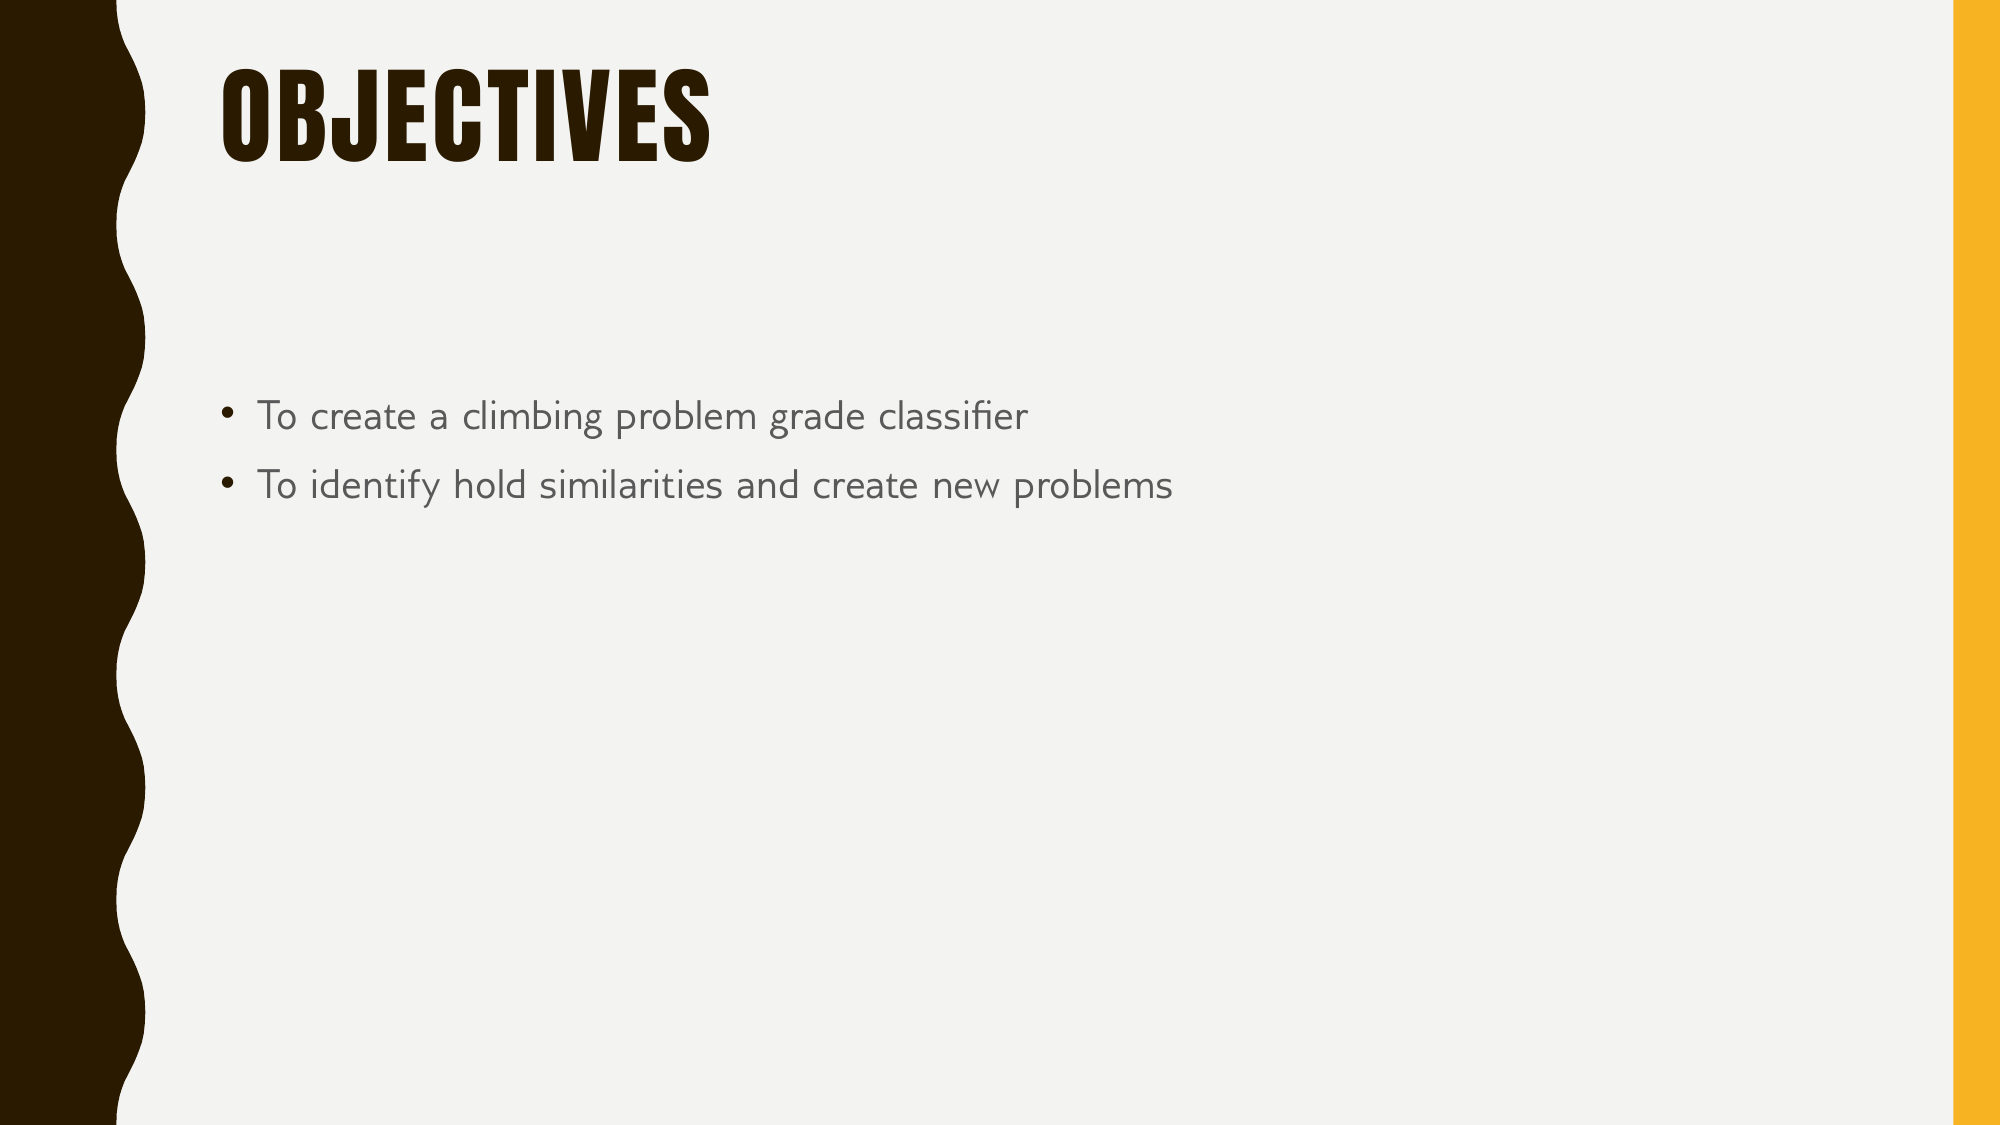

# Objectives
To create a climbing problem grade classifier
To identify hold similarities and create new problems